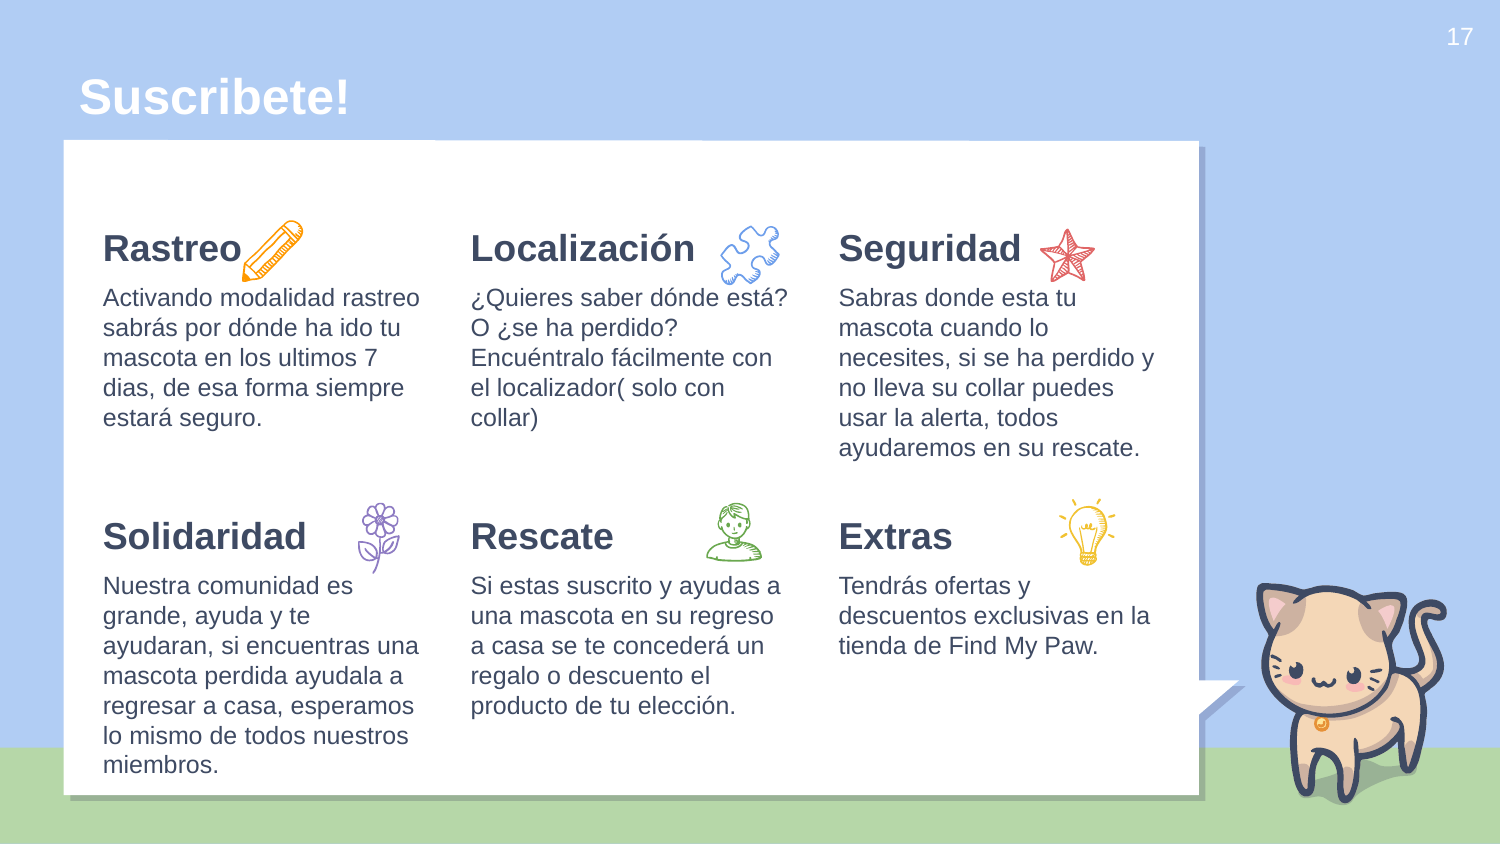

# Suscribete!
17
Rastreo
Activando modalidad rastreo sabrás por dónde ha ido tu  mascota en los ultimos 7 dias, de esa forma siempre estará seguro.
Localización
¿Quieres saber dónde está? O ¿se ha perdido? Encuéntralo fácilmente con el localizador( solo con collar)
Seguridad
Sabras donde esta tu mascota cuando lo necesites, si se ha perdido y no lleva su collar puedes usar la alerta, todos ayudaremos en su rescate.

Solidaridad
Nuestra comunidad es grande, ayuda y te ayudaran, si encuentras una mascota perdida ayudala a regresar a casa, esperamos lo mismo de todos nuestros miembros.
Rescate
Si estas suscrito y ayudas a una mascota en su regreso a casa se te concederá un regalo o descuento el producto de tu elección.
Extras
Tendrás ofertas y descuentos exclusivas en la tienda de Find My Paw.